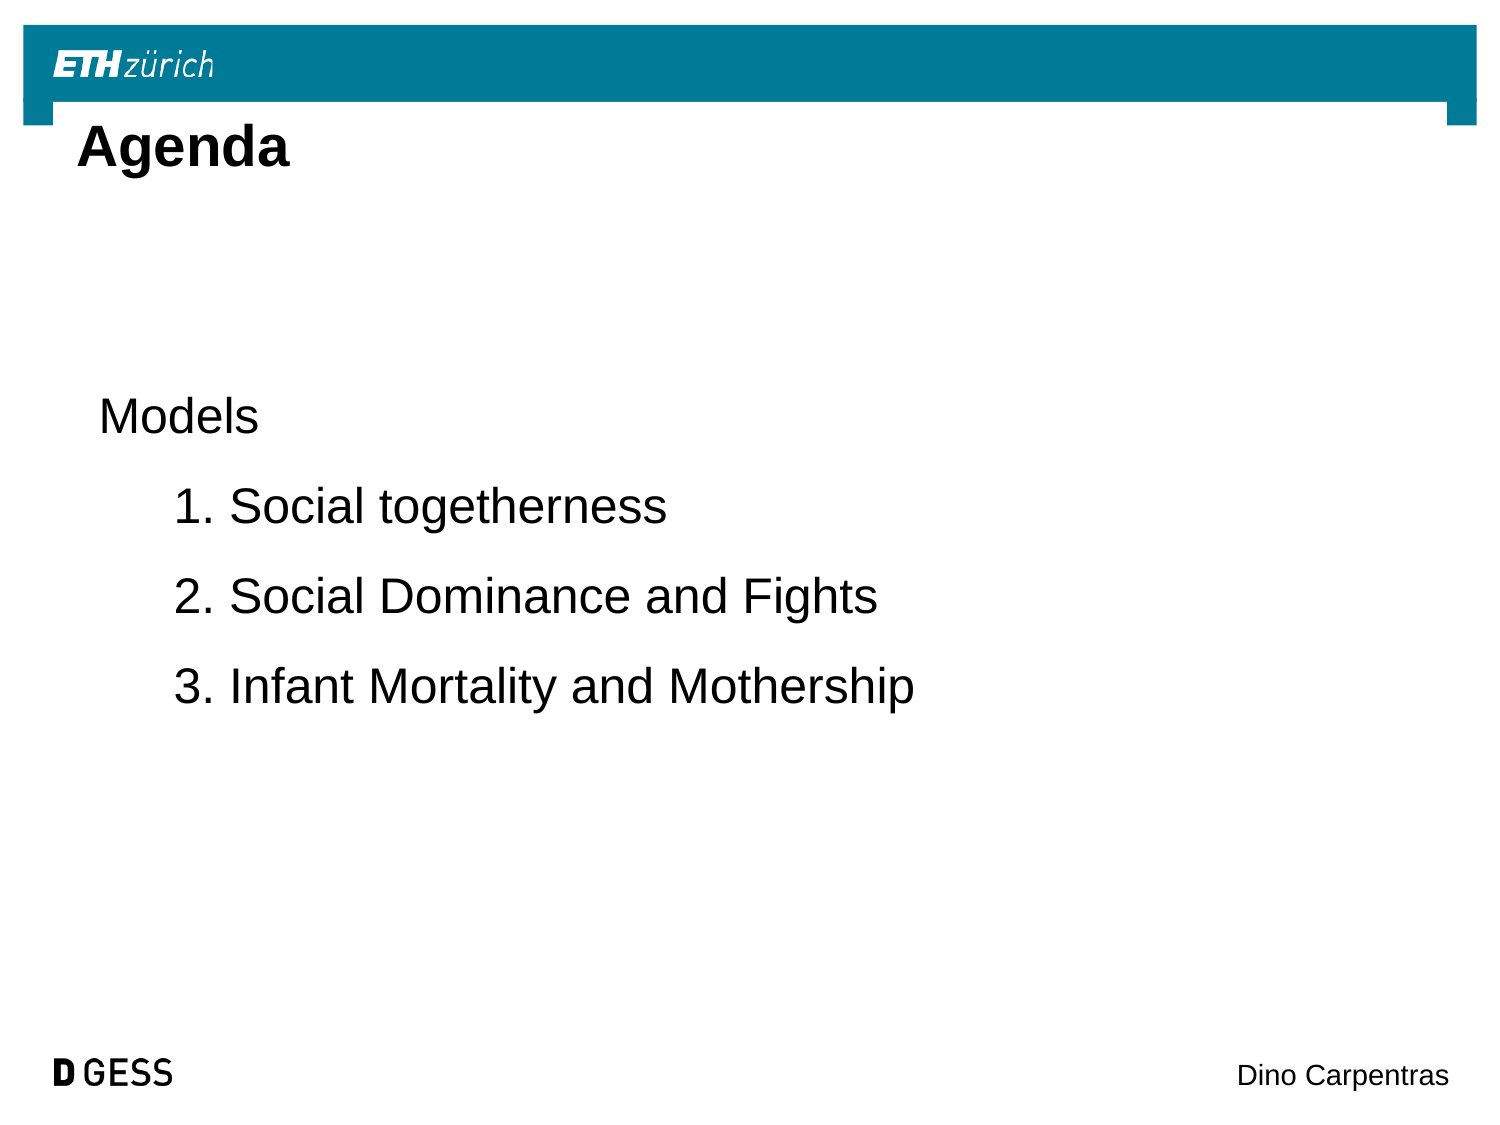

# Agenda
Models
1. Social togetherness
2. Social Dominance and Fights
3. Infant Mortality and Mothership

Dino Carpentras